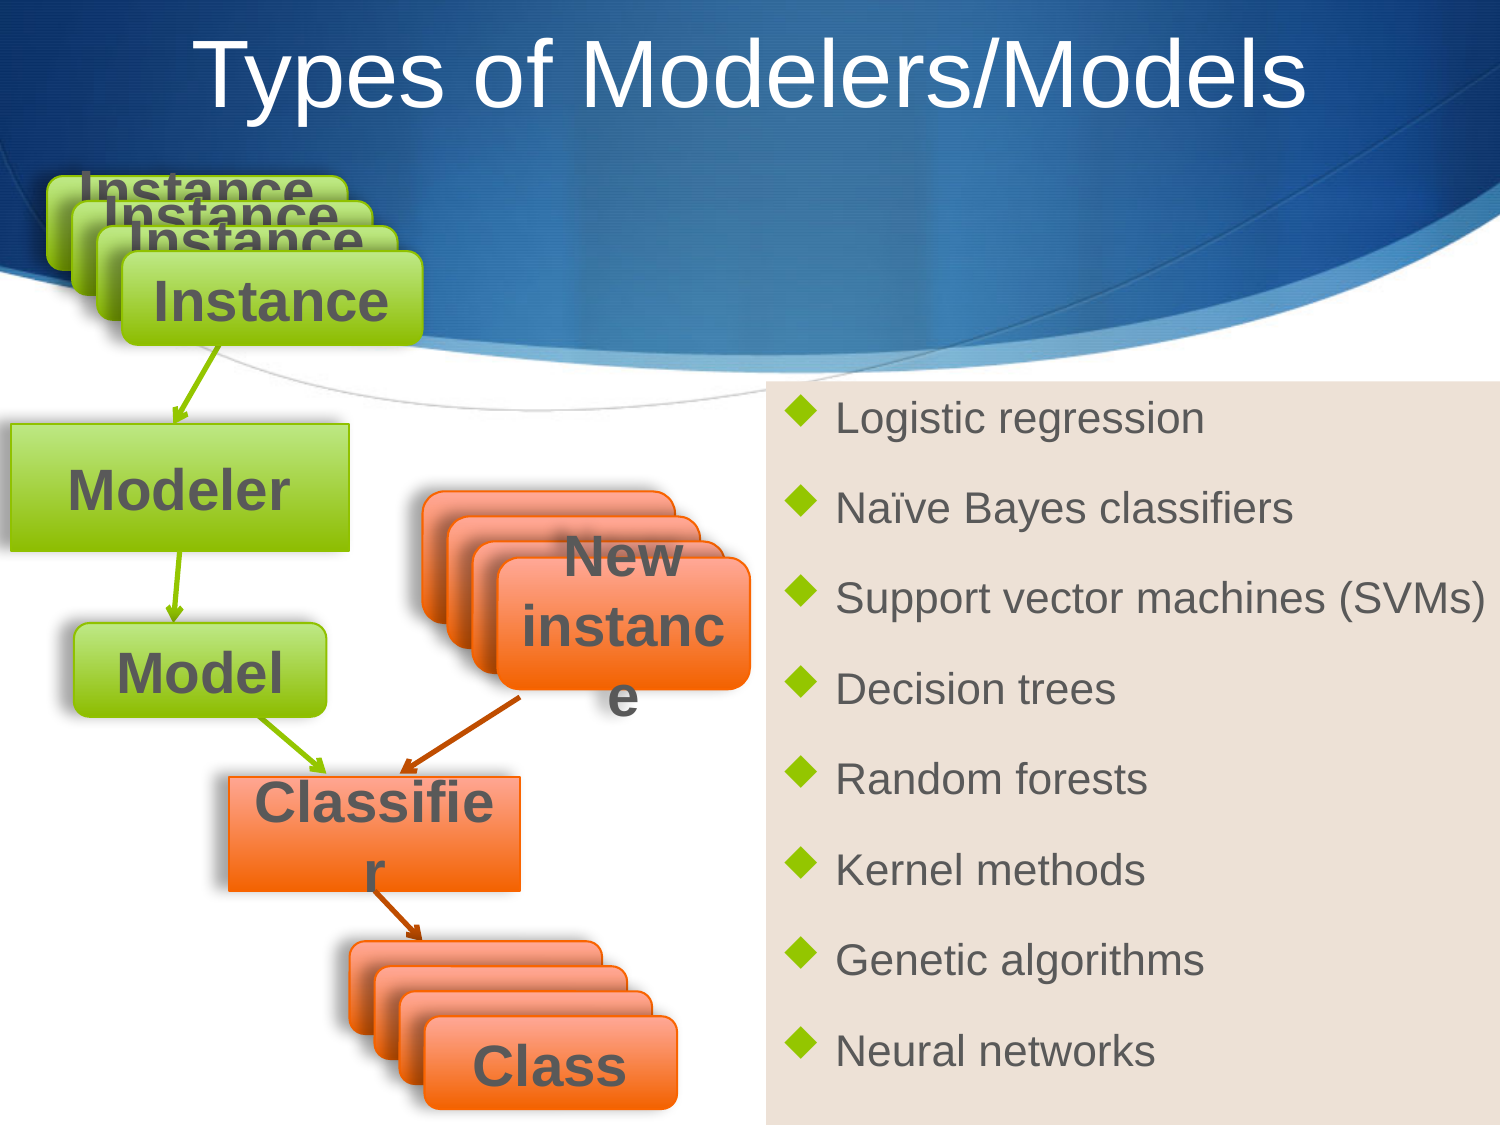

# Types of Modelers/Models
Instances
Instances
Instances
Instance
Logistic regression
Naïve Bayes classifiers
Support vector machines (SVMs)
Decision trees
Random forests
Kernel methods
Genetic algorithms
Neural networks

Modeler

New instance
Model
Classifier
Class
Class
Class
Class
36